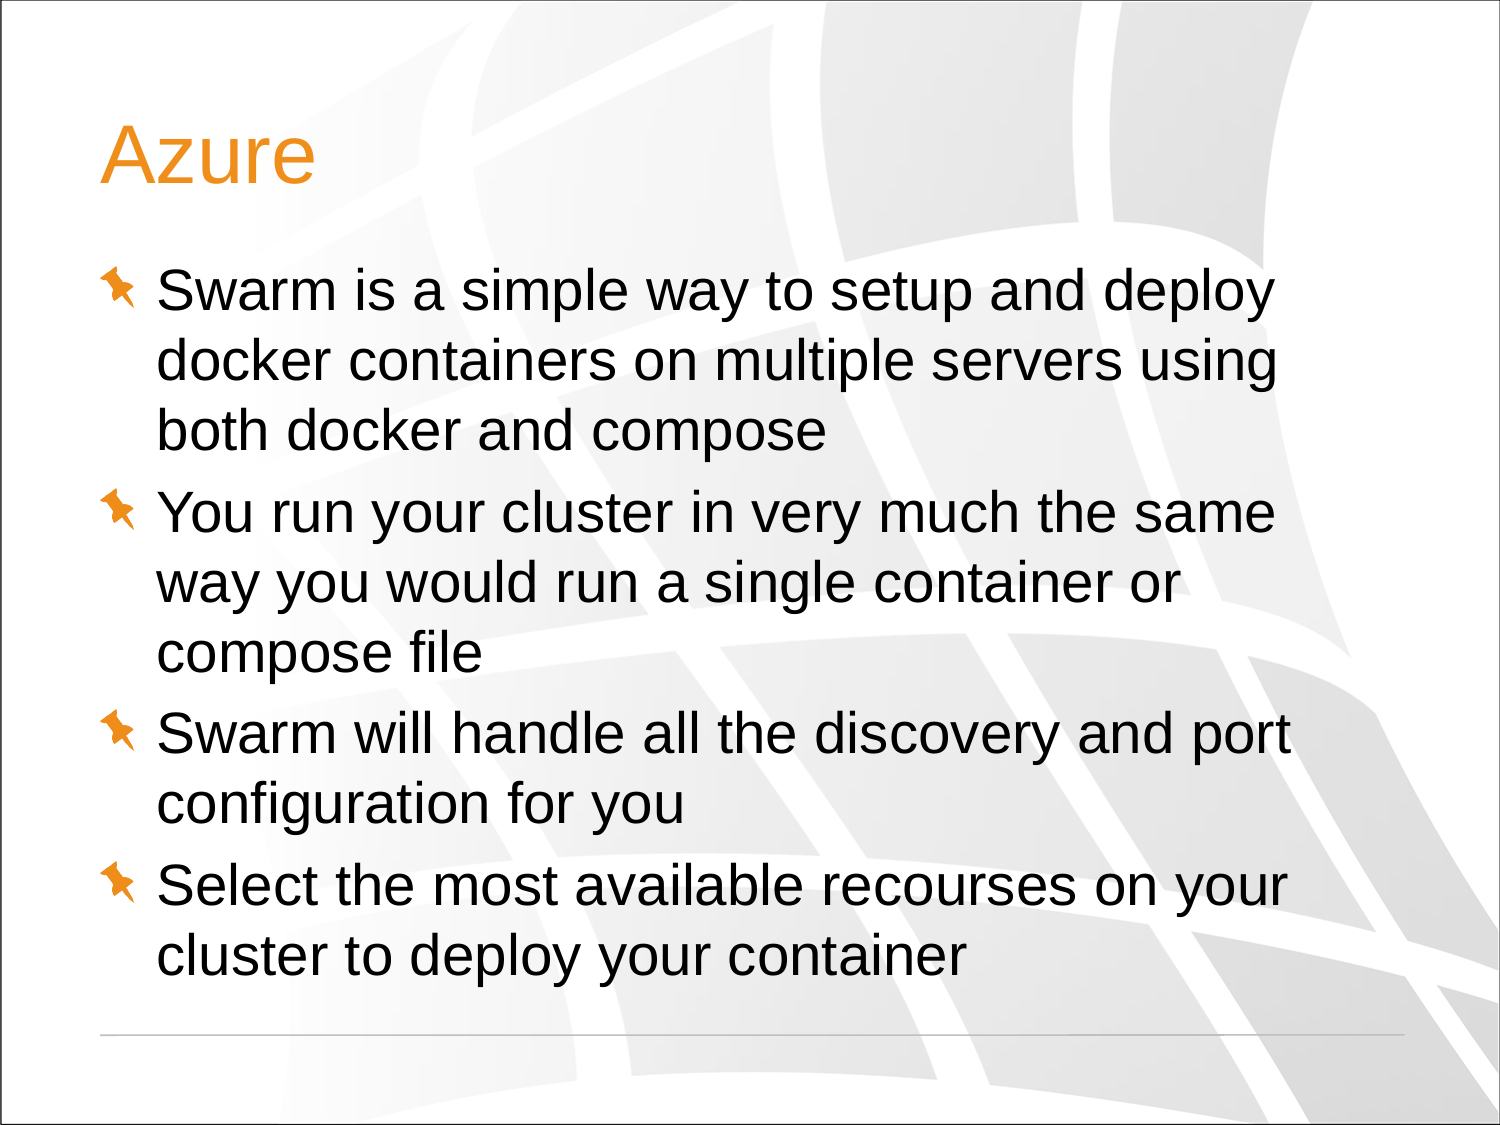

# Azure
Swarm is a simple way to setup and deploy docker containers on multiple servers using both docker and compose
You run your cluster in very much the same way you would run a single container or compose file
Swarm will handle all the discovery and port configuration for you
Select the most available recourses on your cluster to deploy your container